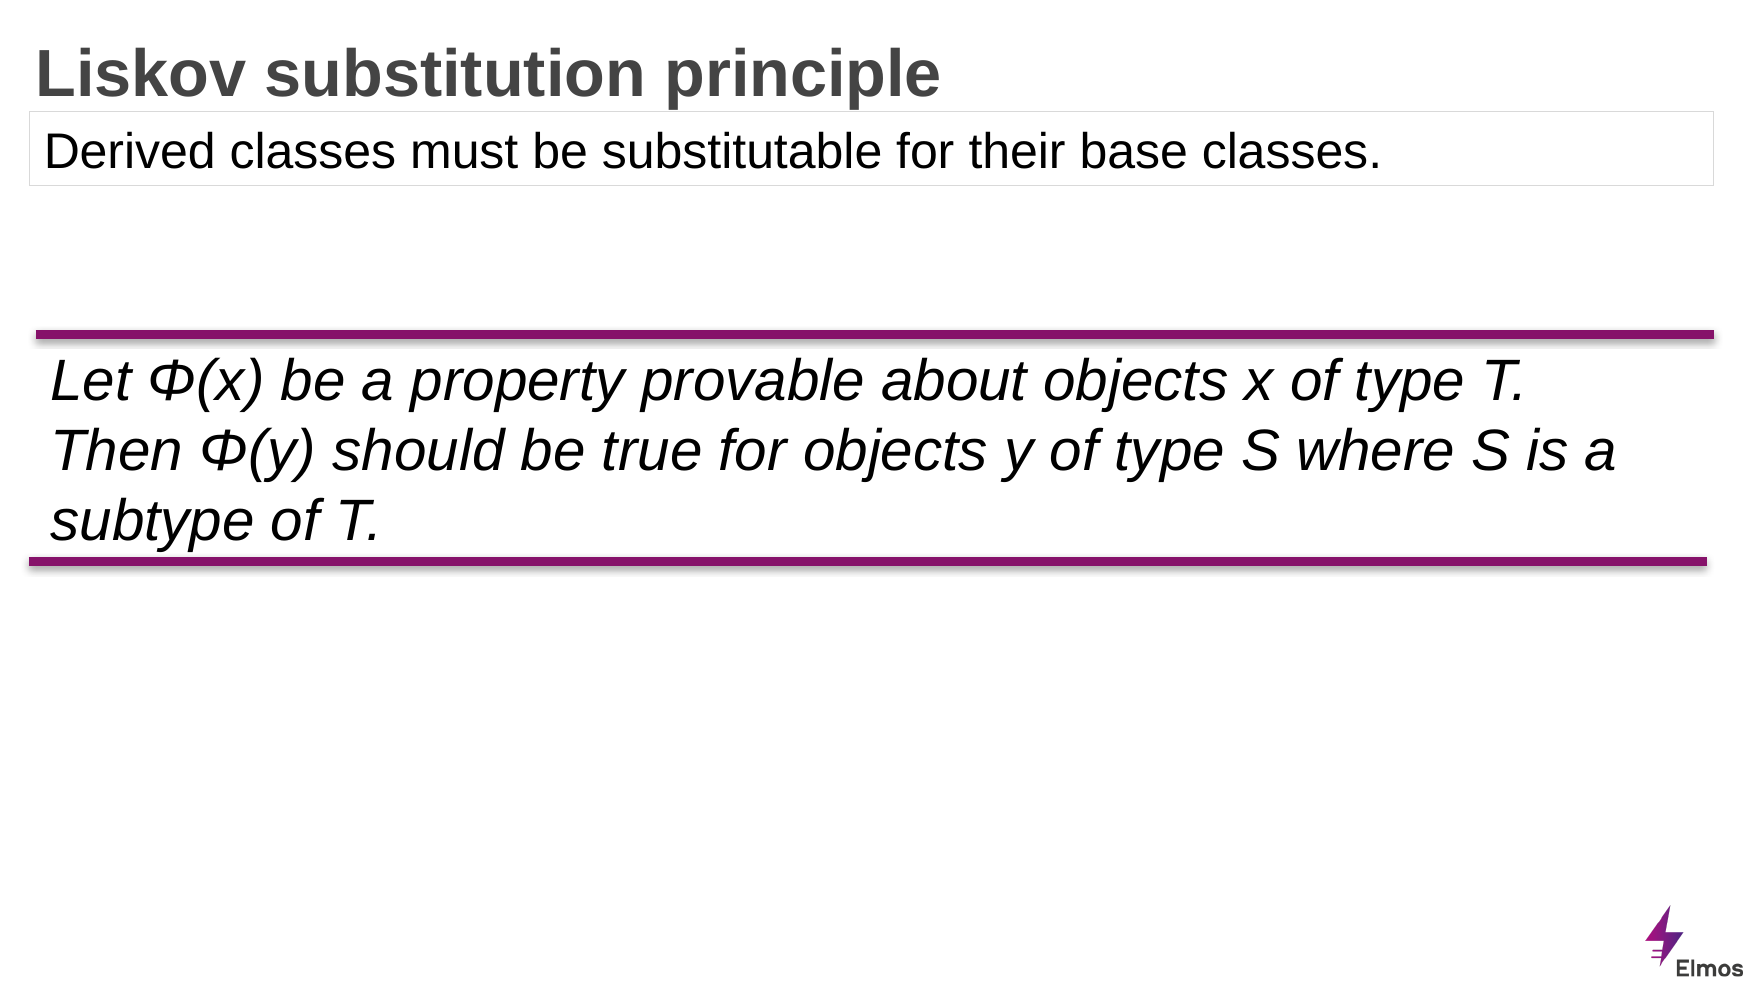

# Liskov substitution principle
Derived classes must be substitutable for their base classes.
Let Φ(x) be a property provable about objects x of type T. Then Φ(y) should be true for objects y of type S where S is a subtype of T.